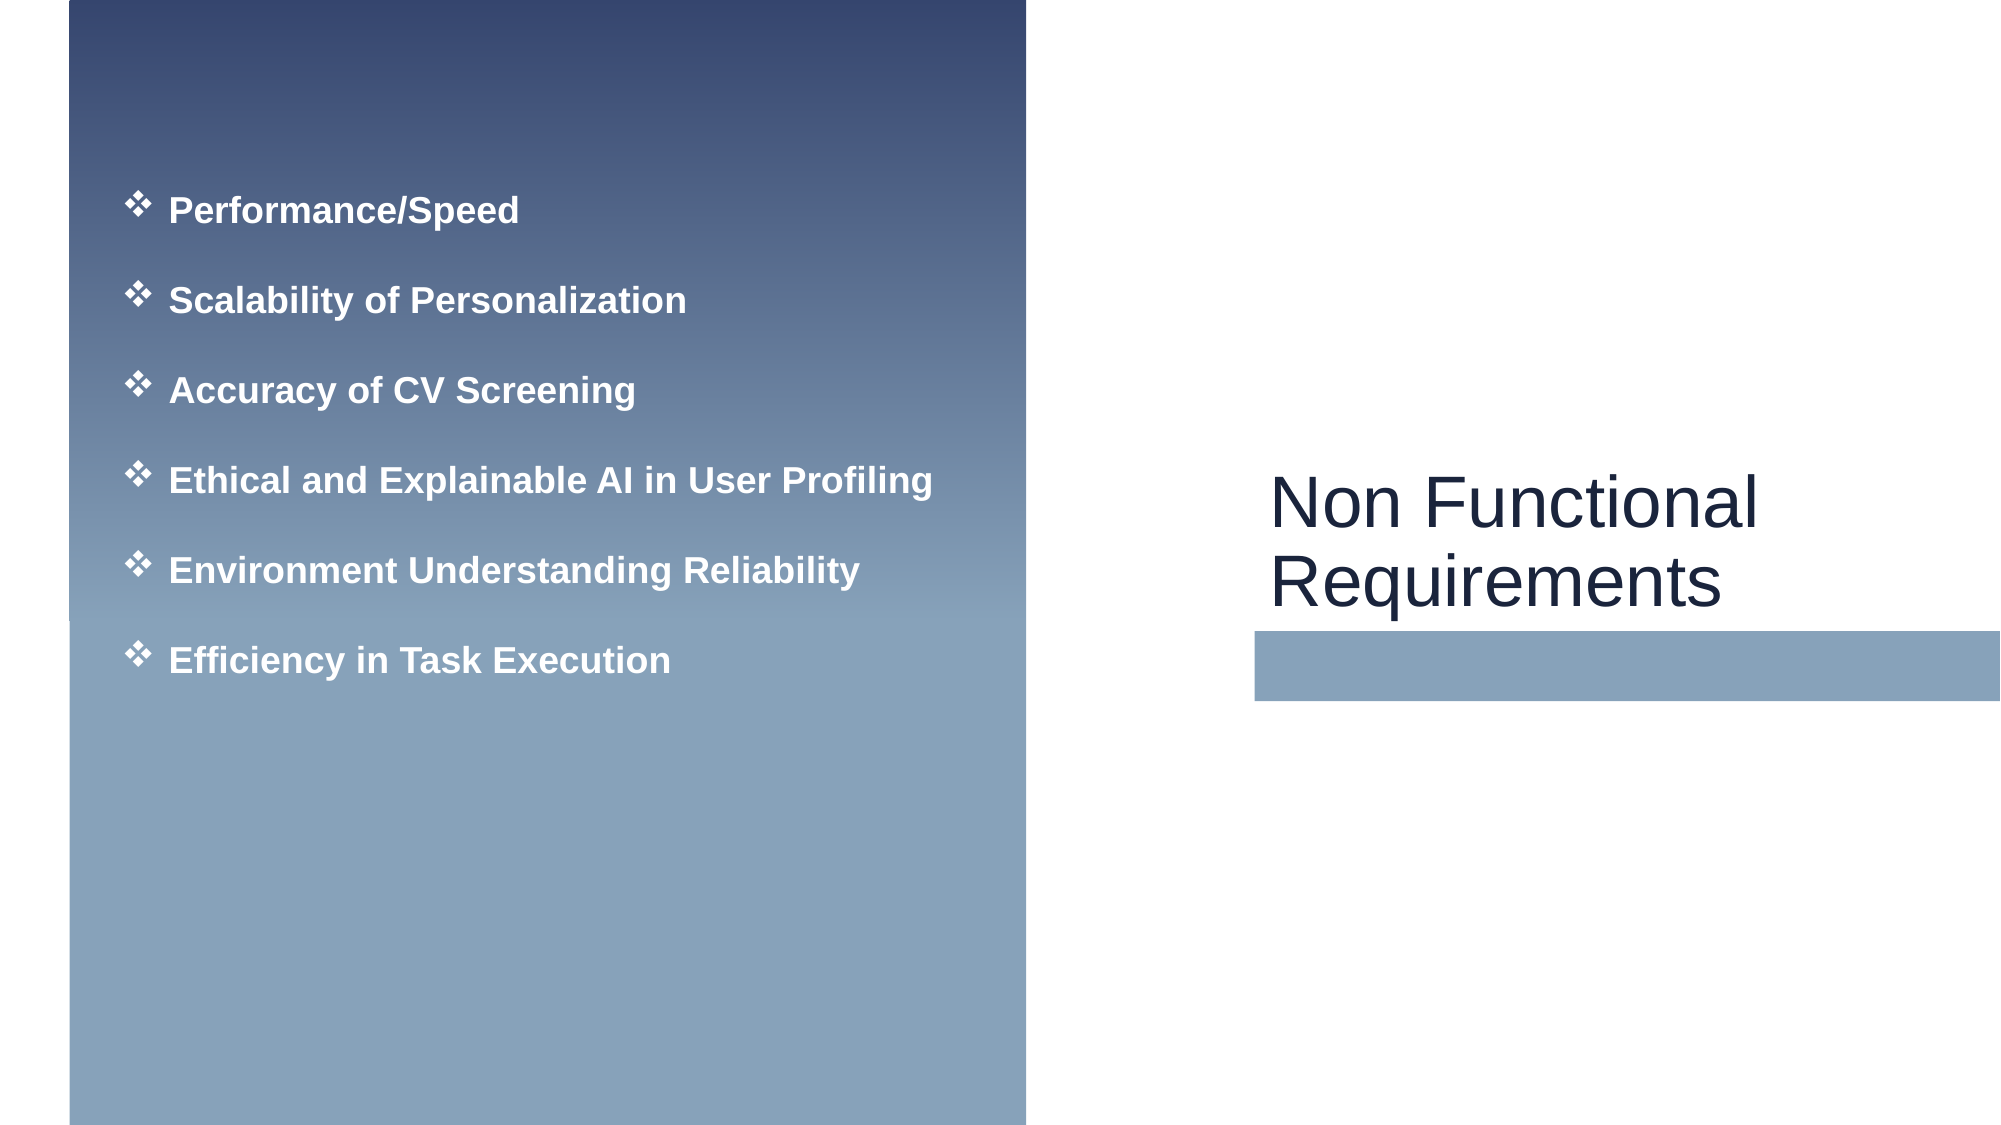

Performance/Speed
Scalability of Personalization
Accuracy of CV Screening
Ethical and Explainable AI in User Profiling
Environment Understanding Reliability
Efficiency in Task Execution

Non Functional Requirements